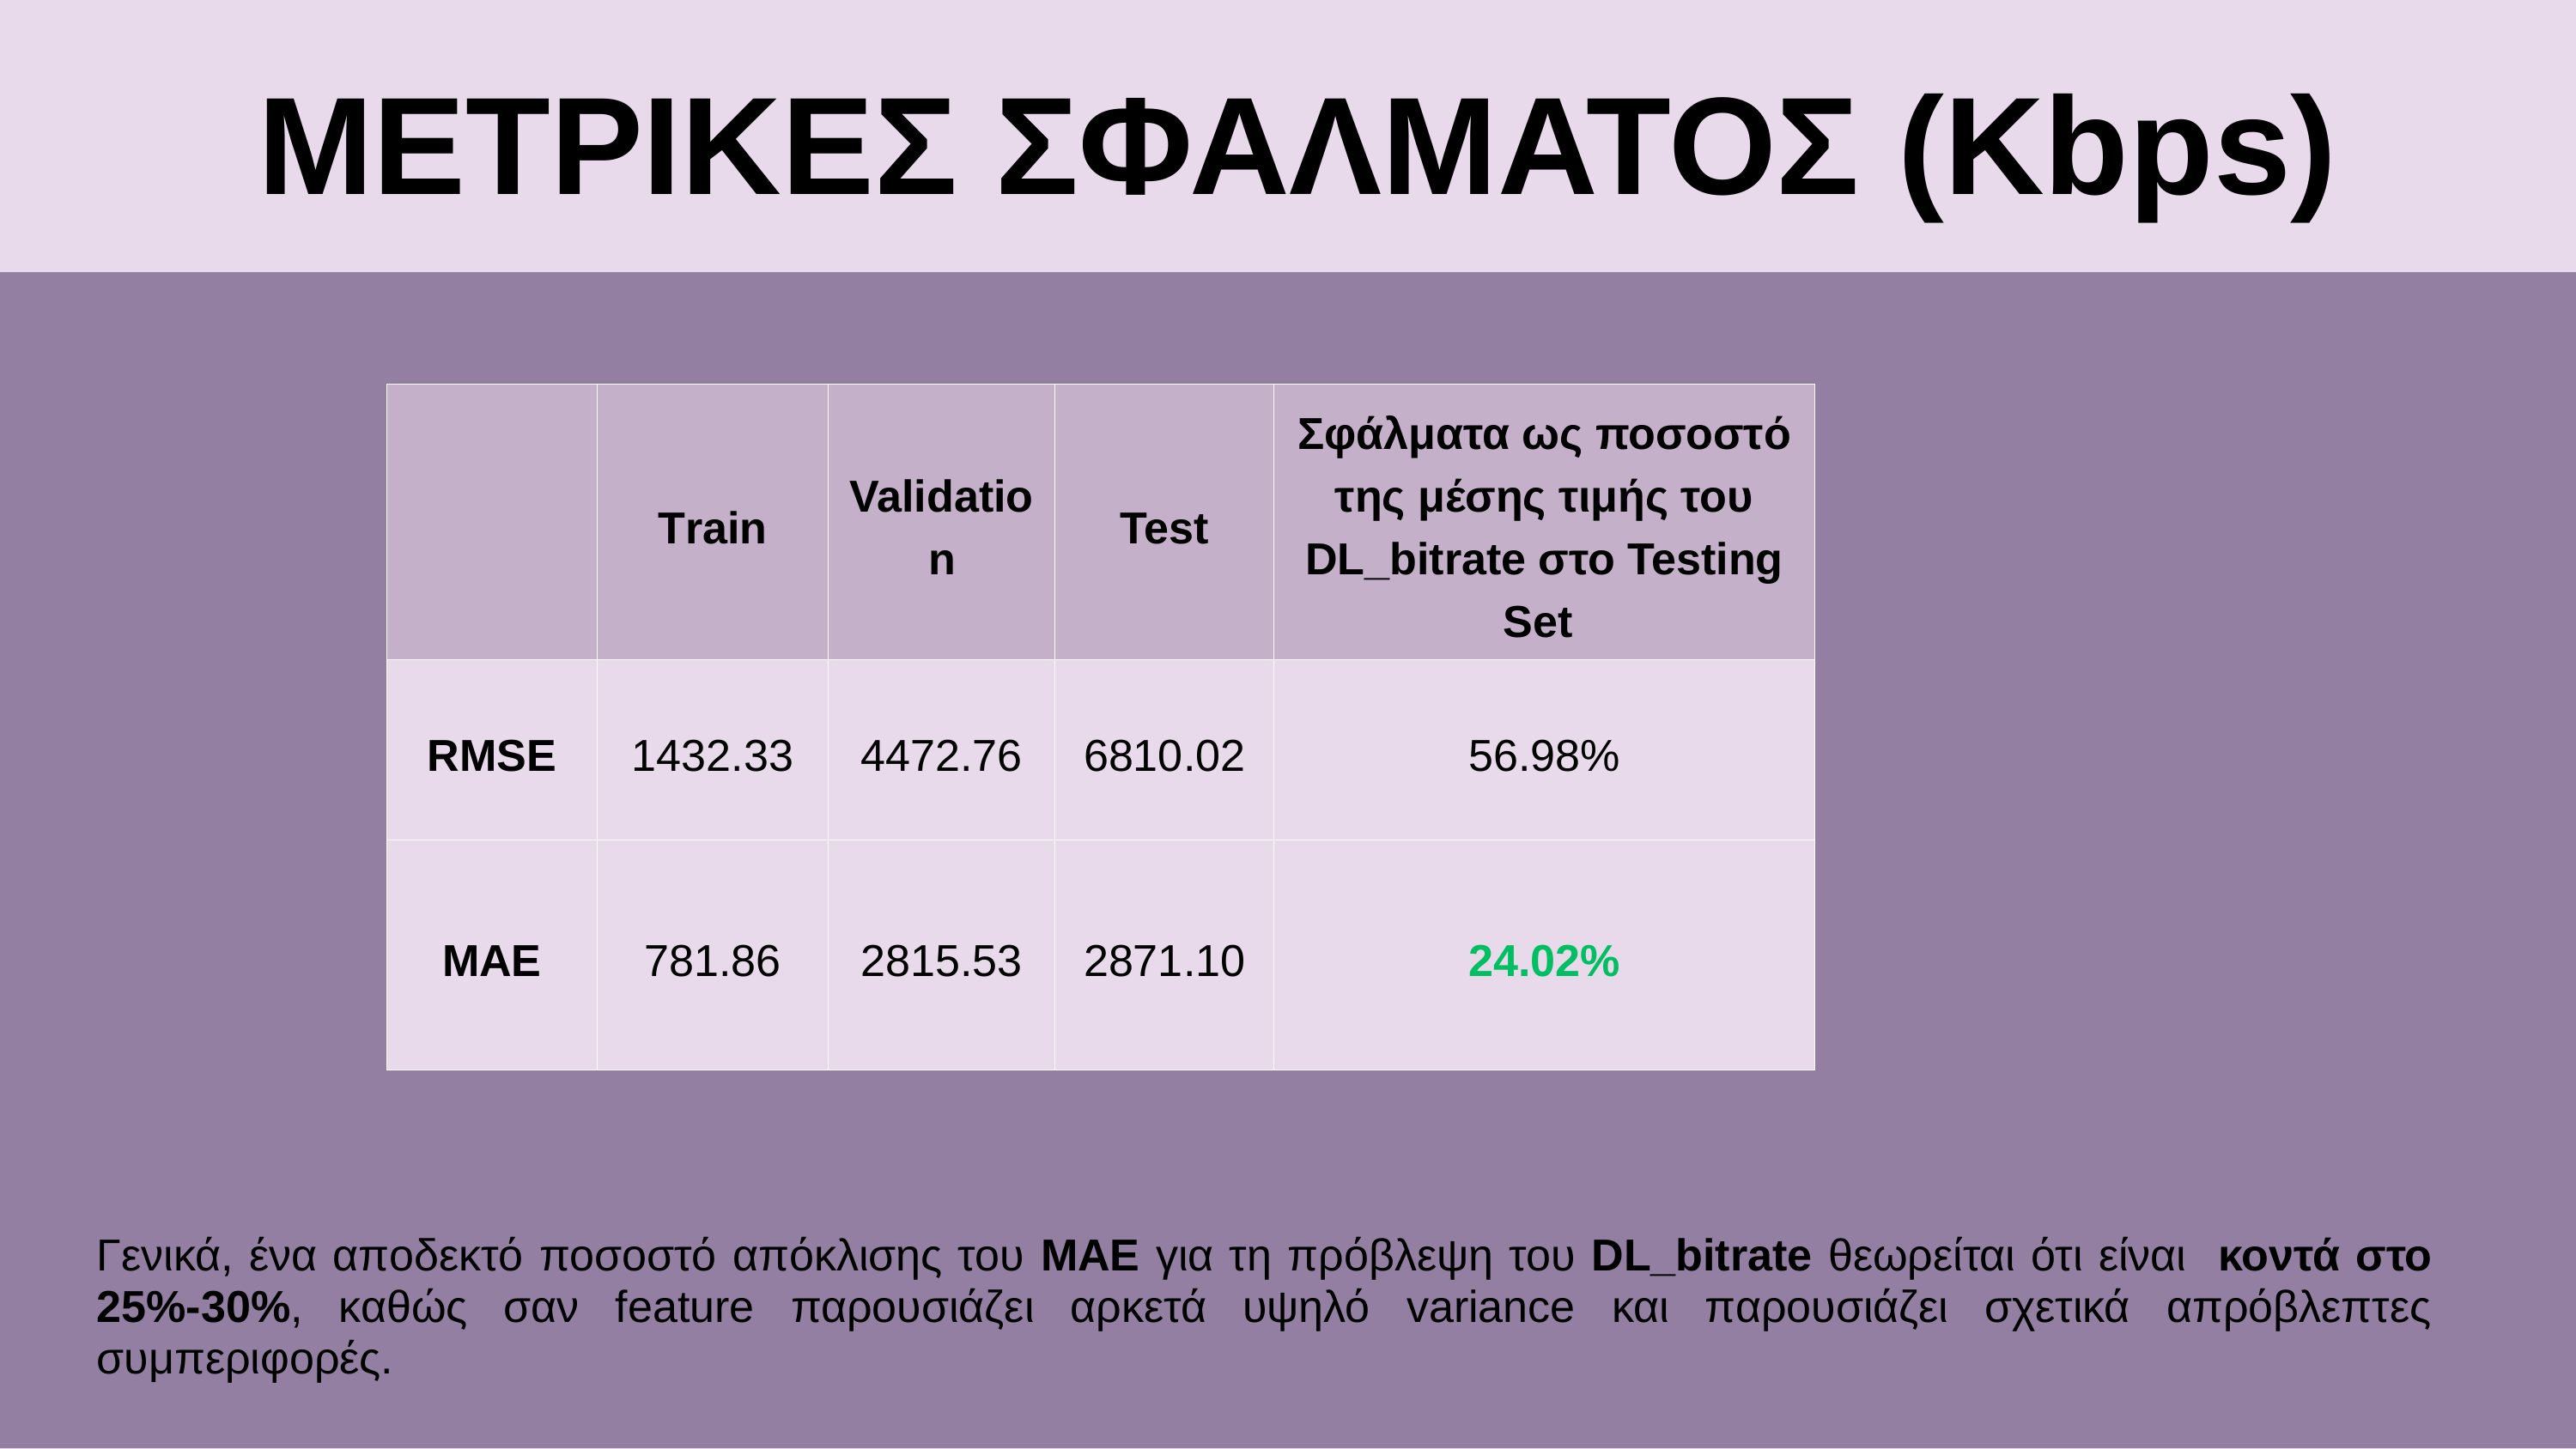

ΜΕΤΡΙΚΕΣ ΣΦΑΛΜΑΤΟΣ (Kbps)

|  | Τrain | Validation | Test | Σφάλματα ως ποσοστό της μέσης τιμής του DL\_bitrate στο Testing Set |
| --- | --- | --- | --- | --- |
| RMSE | 1432.33 | 4472.76 | 6810.02 | 56.98% |
| MAE | 781.86 | 2815.53 | 2871.10 | 24.02% |
Γενικά, ένα αποδεκτό ποσοστό απόκλισης του MAE για τη πρόβλεψη του DL_bitrate θεωρείται ότι είναι  κοντά στο 25%-30%, καθώς σαν feature παρουσιάζει αρκετά υψηλό variance και παρουσιάζει σχετικά απρόβλεπτες συμπεριφορές.